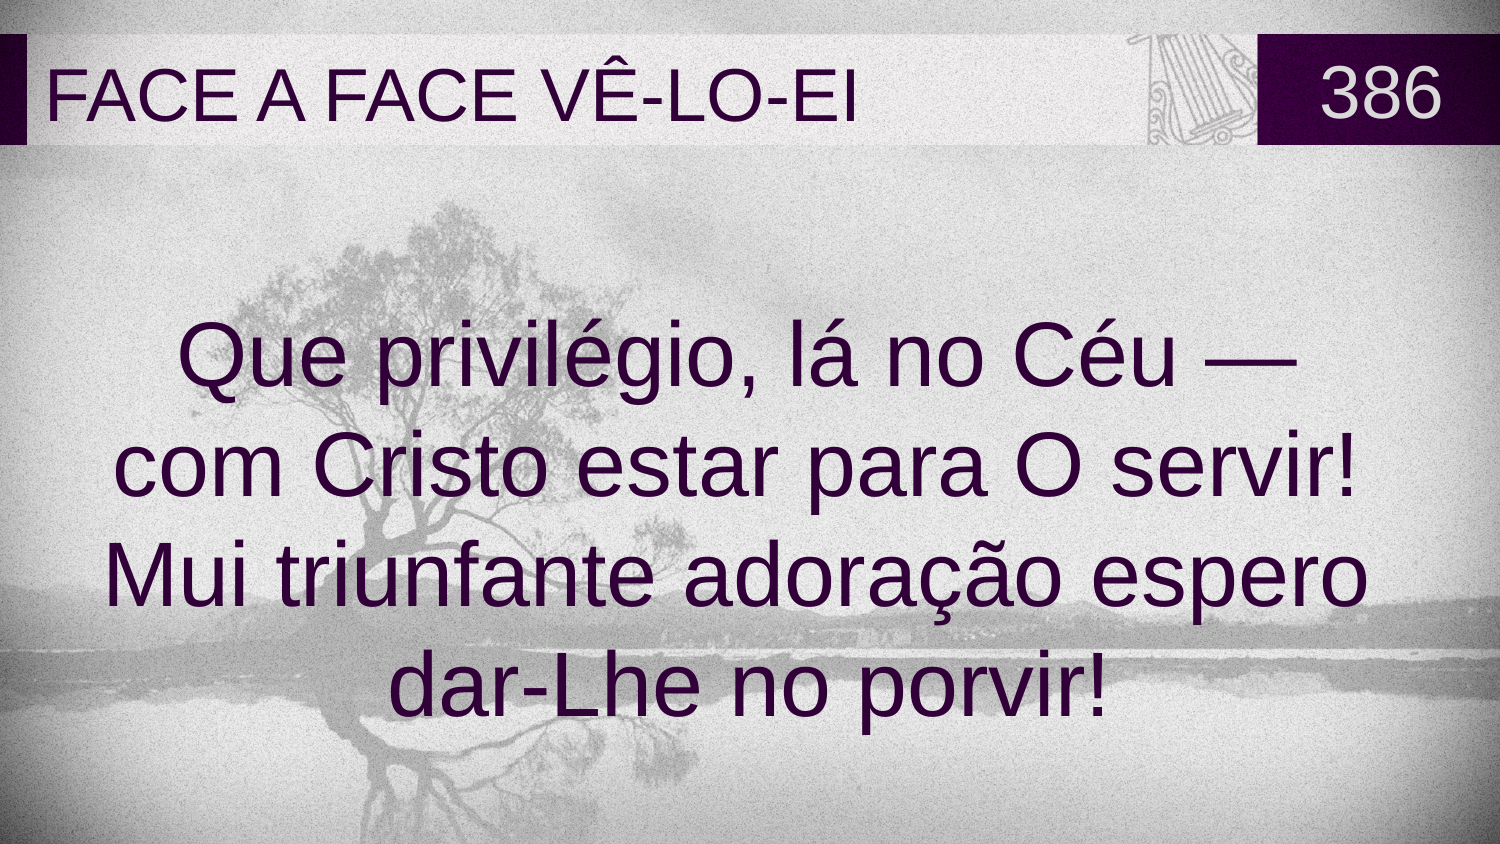

# FACE A FACE VÊ-LO-EI
386
Que privilégio, lá no Céu —
com Cristo estar para O servir!
Mui triunfante adoração espero
dar-Lhe no porvir!